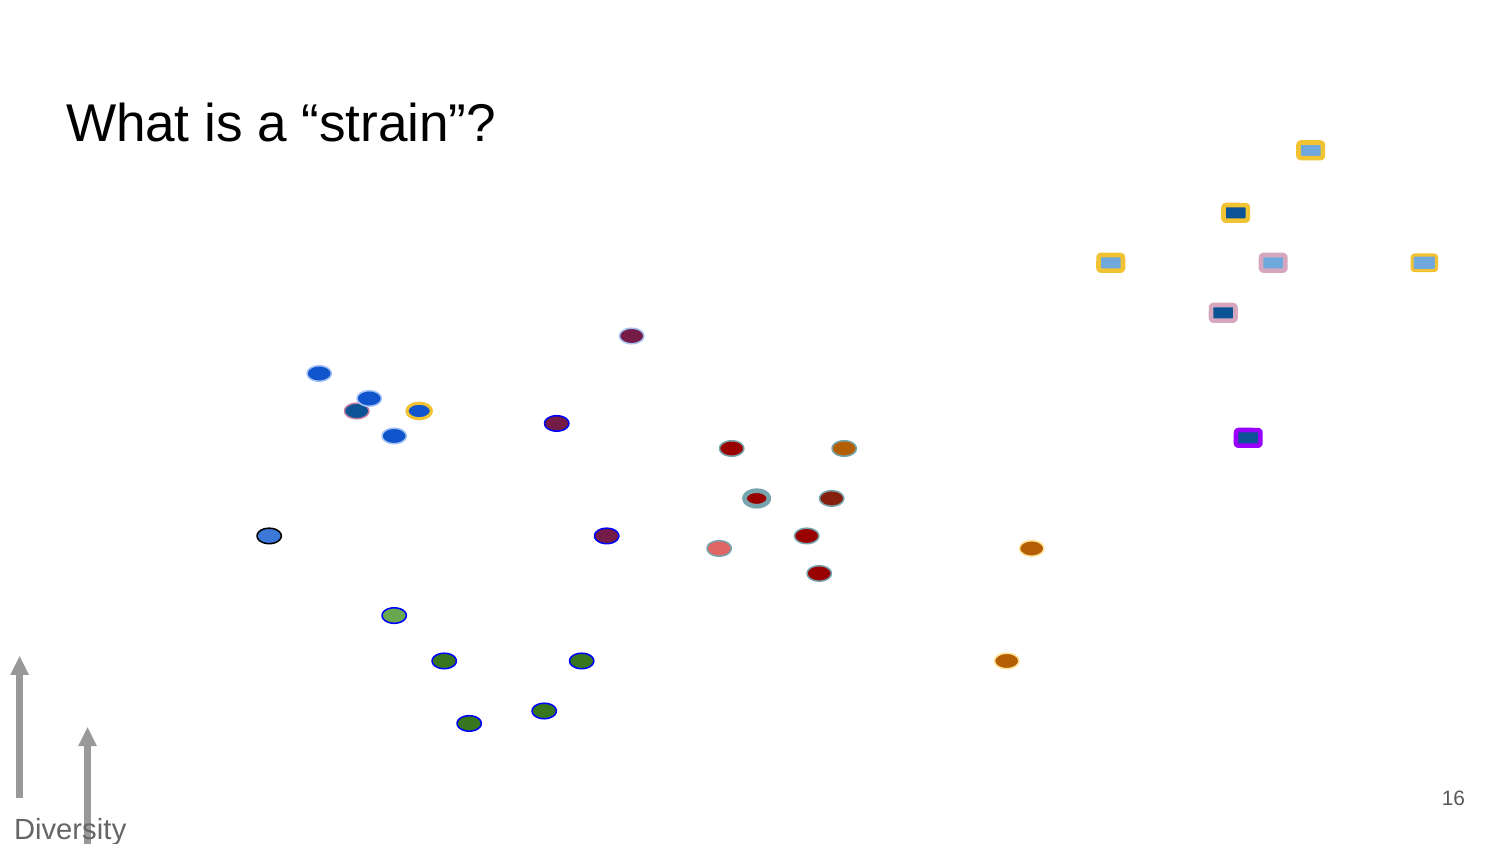

# What is a “strain”?

Diversity

16